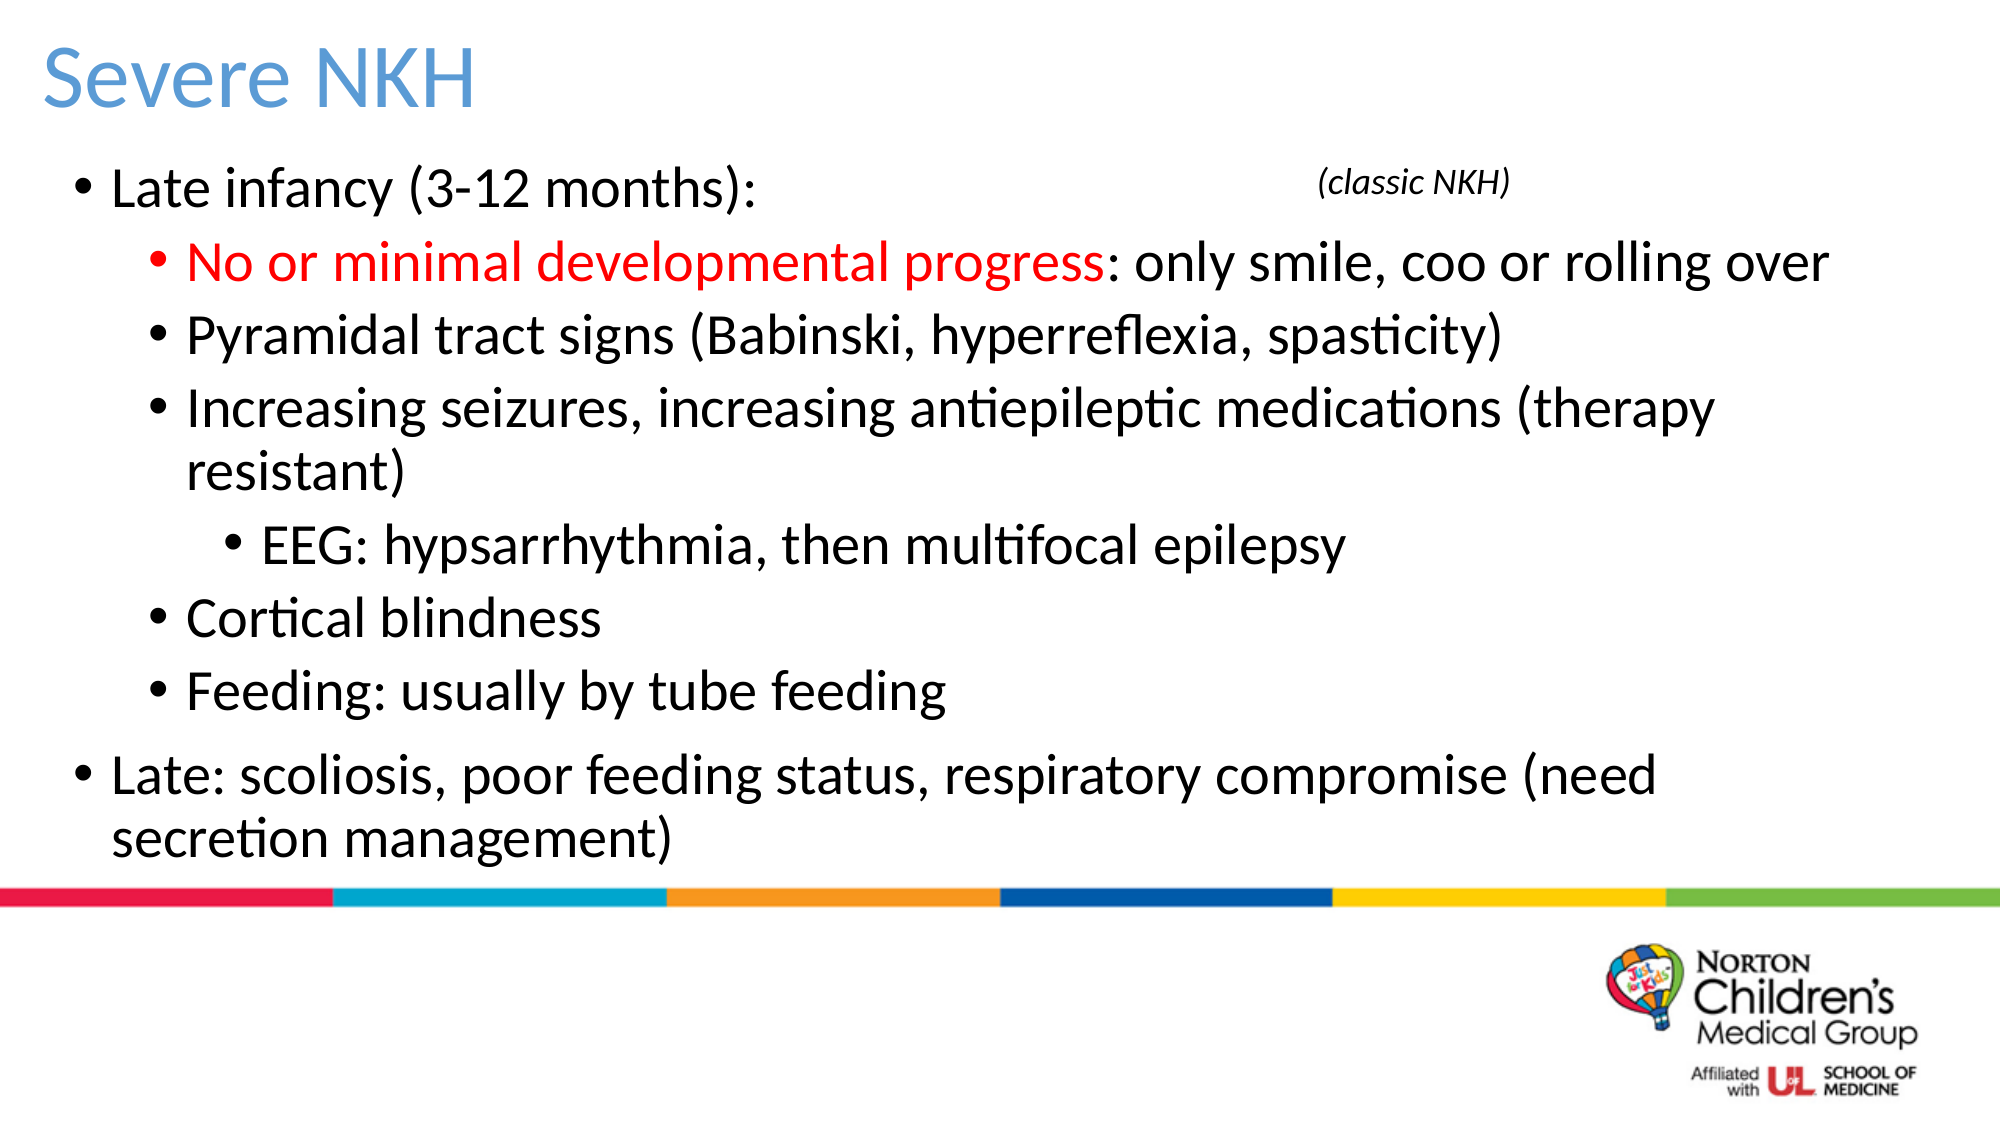

# Severe NKH
Late infancy (3-12 months):
No or minimal developmental progress: only smile, coo or rolling over
Pyramidal tract signs (Babinski, hyperreflexia, spasticity)
Increasing seizures, increasing antiepileptic medications (therapy resistant)
EEG: hypsarrhythmia, then multifocal epilepsy
Cortical blindness
Feeding: usually by tube feeding
Late: scoliosis, poor feeding status, respiratory compromise (need secretion management)

(classic NKH)